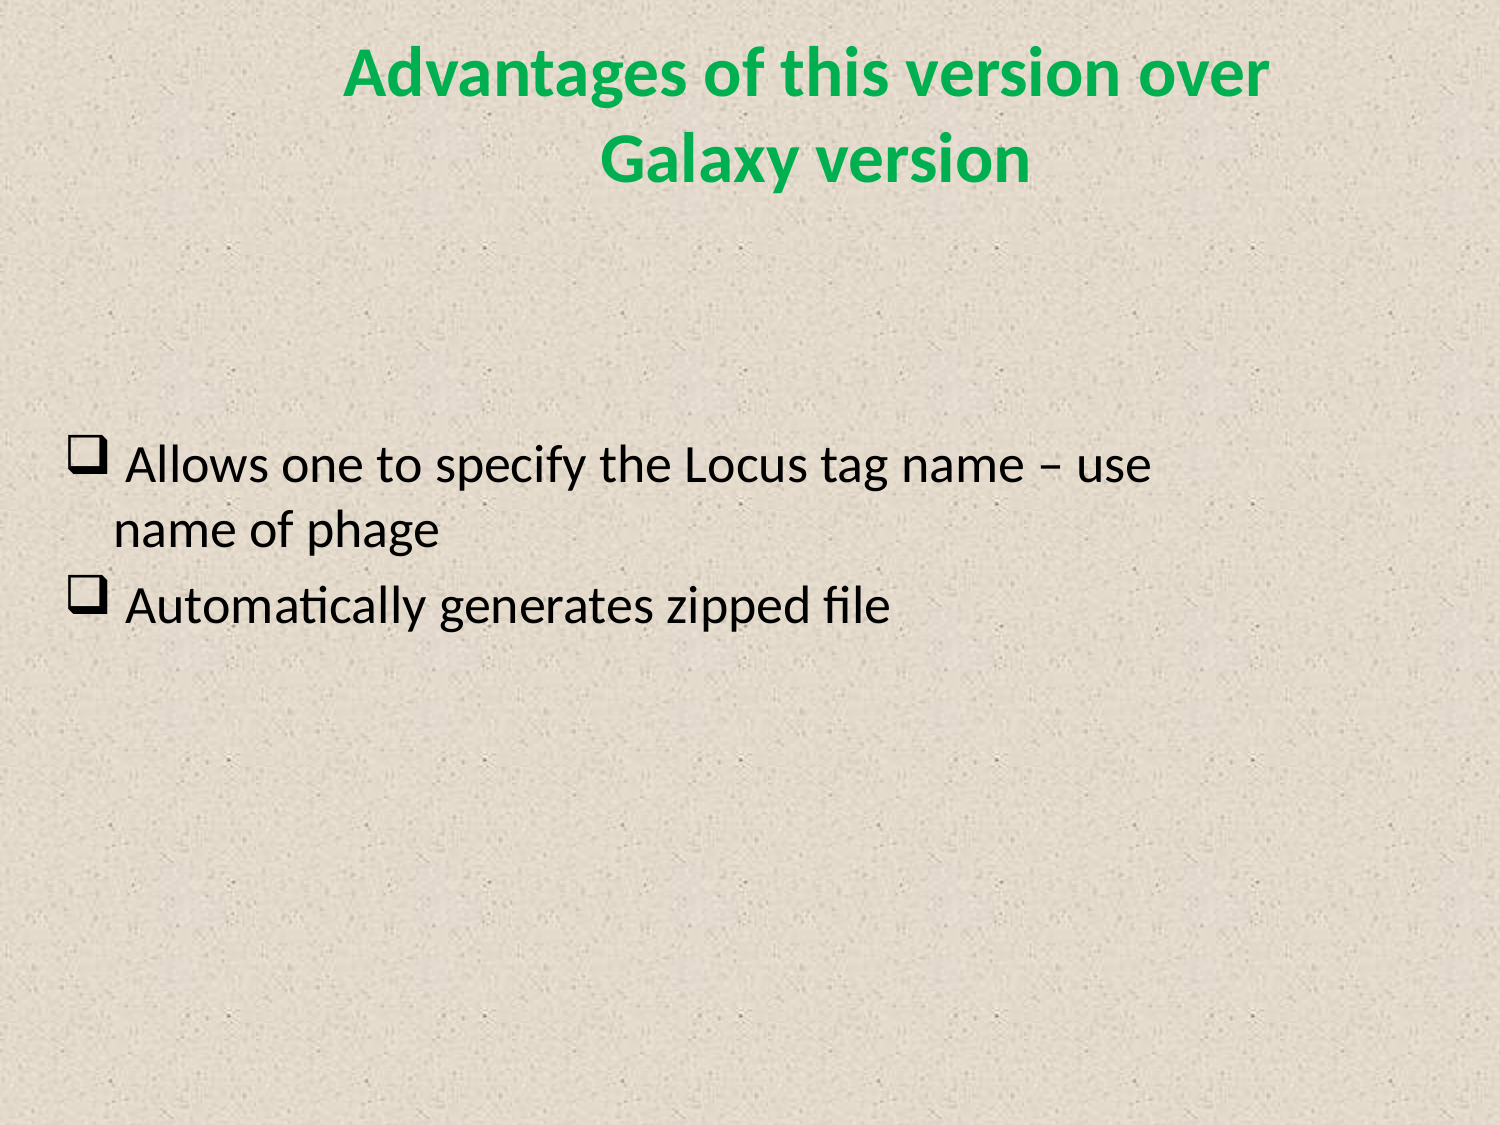

# Advantages of this version over Galaxy version
 Allows one to specify the Locus tag name – use
name of phage
 Automatically generates zipped file